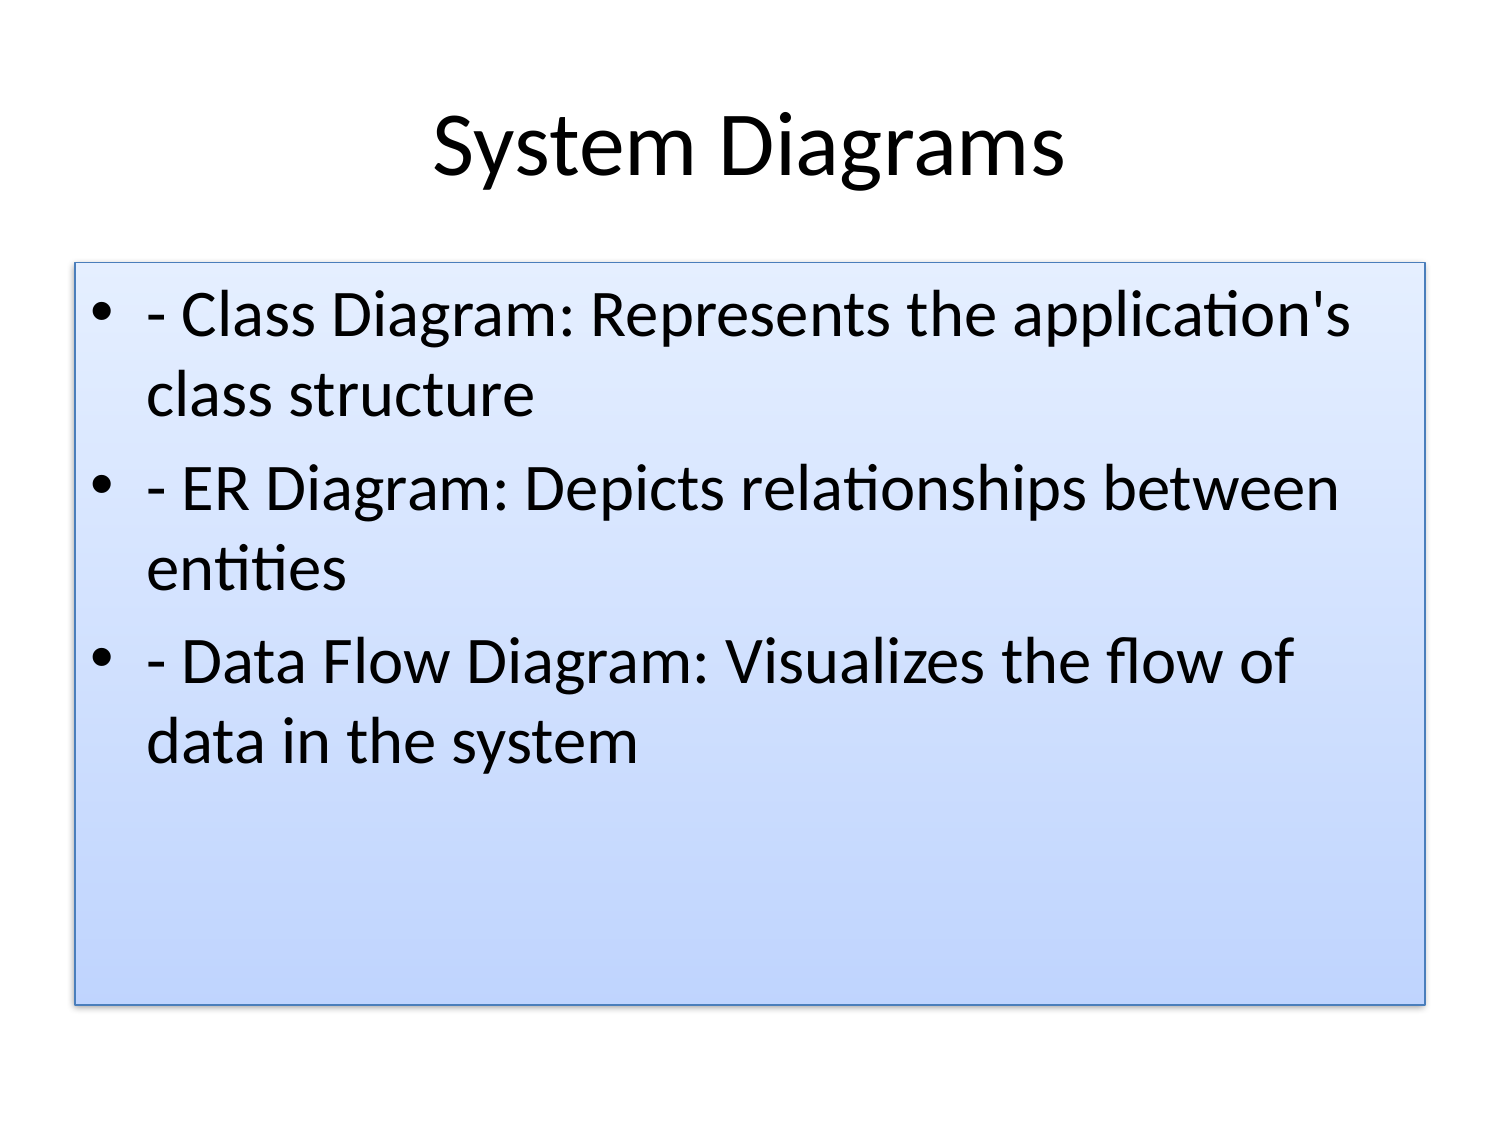

# System Diagrams
- Class Diagram: Represents the application's class structure
- ER Diagram: Depicts relationships between entities
- Data Flow Diagram: Visualizes the flow of data in the system